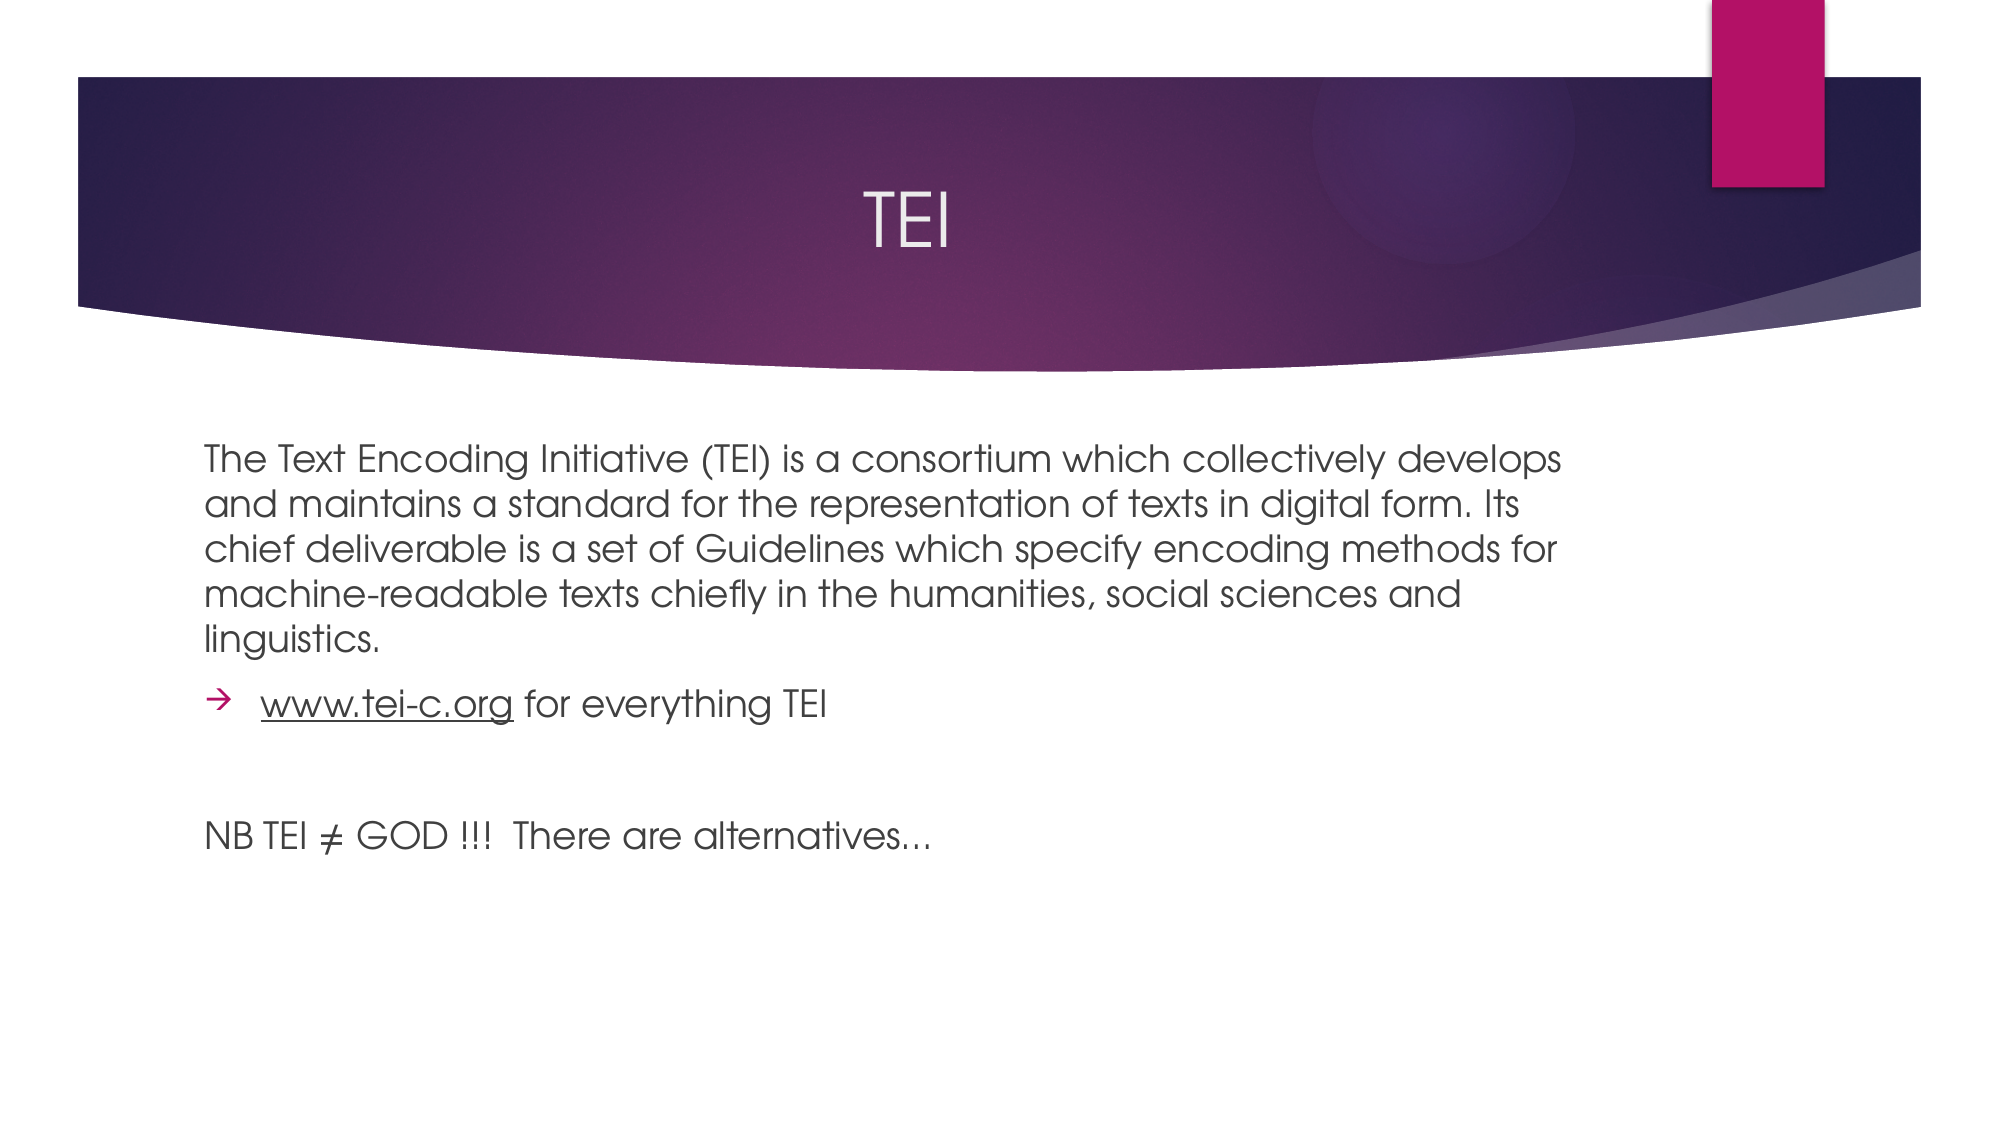

# TEI
The Text Encoding Initiative (TEI) is a consortium which collectively develops and maintains a standard for the representation of texts in digital form. Its chief deliverable is a set of Guidelines which specify encoding methods for machine-readable texts chiefly in the humanities, social sciences and linguistics.
www.tei-c.org for everything TEI

NB TEI ≠ GOD !!!  There are alternatives…